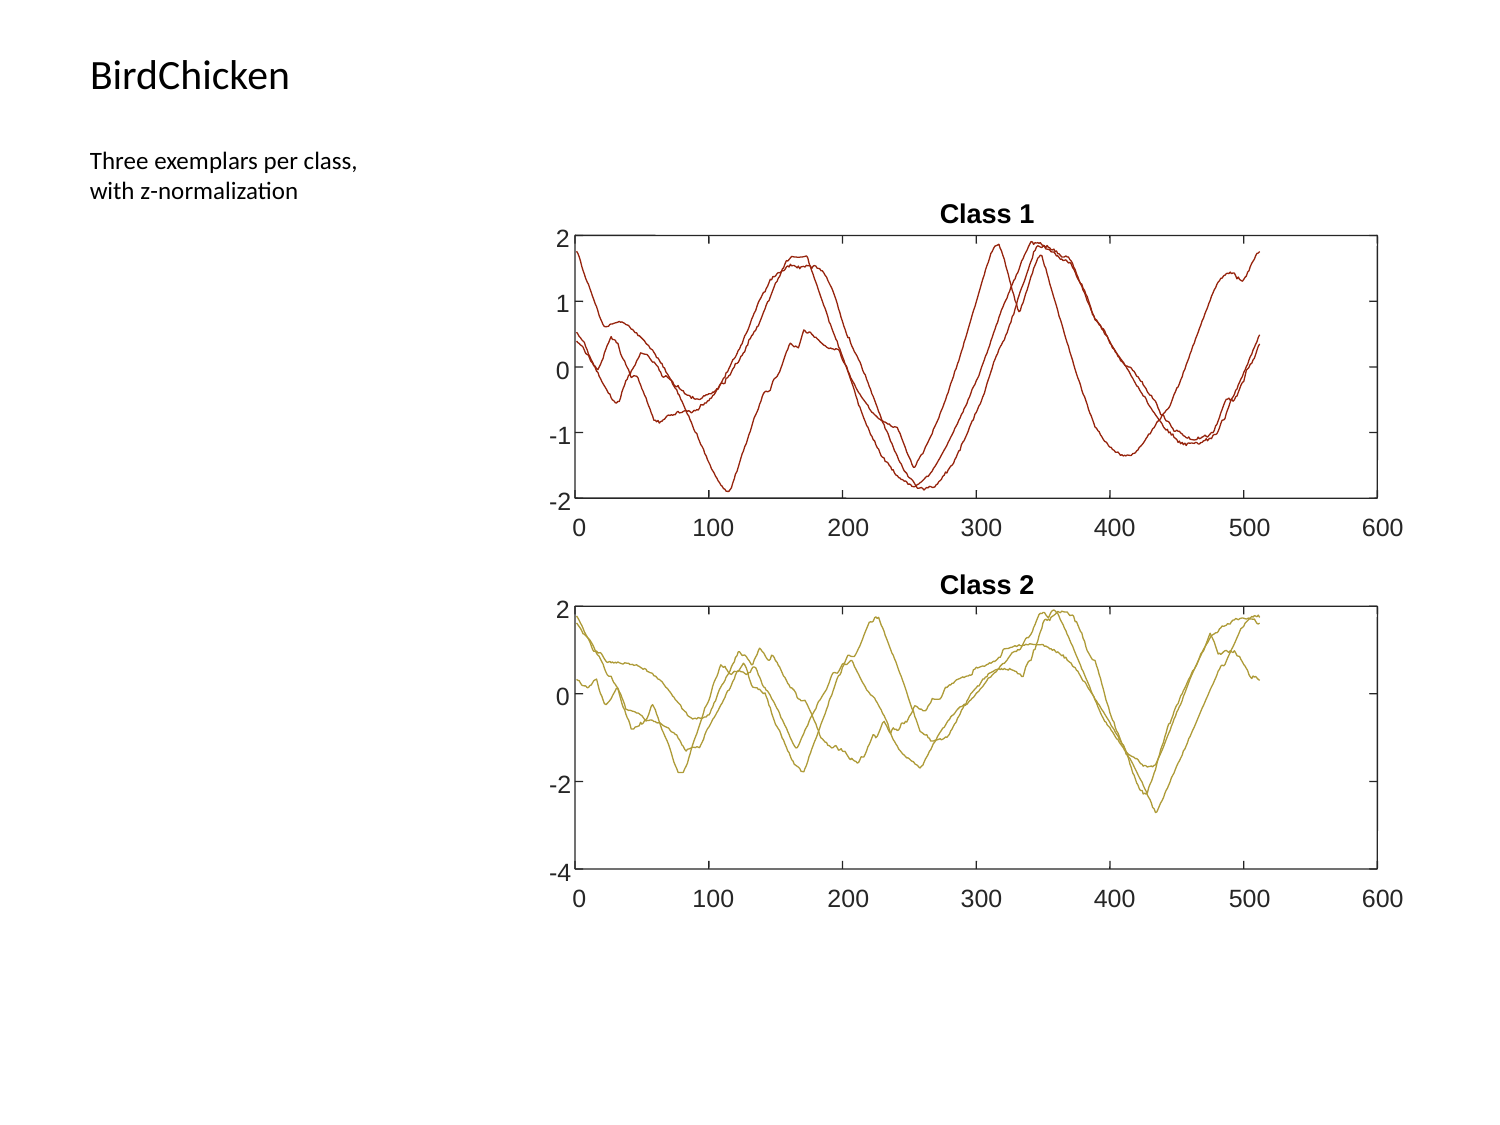

# BirdChicken
Three exemplars per class, with z-normalization
Class 1
2

1

0

-1

-2

0
100
200
300
400
500
600
Class 2
2

0

-2

-4

0
100
200
300
400
500
600